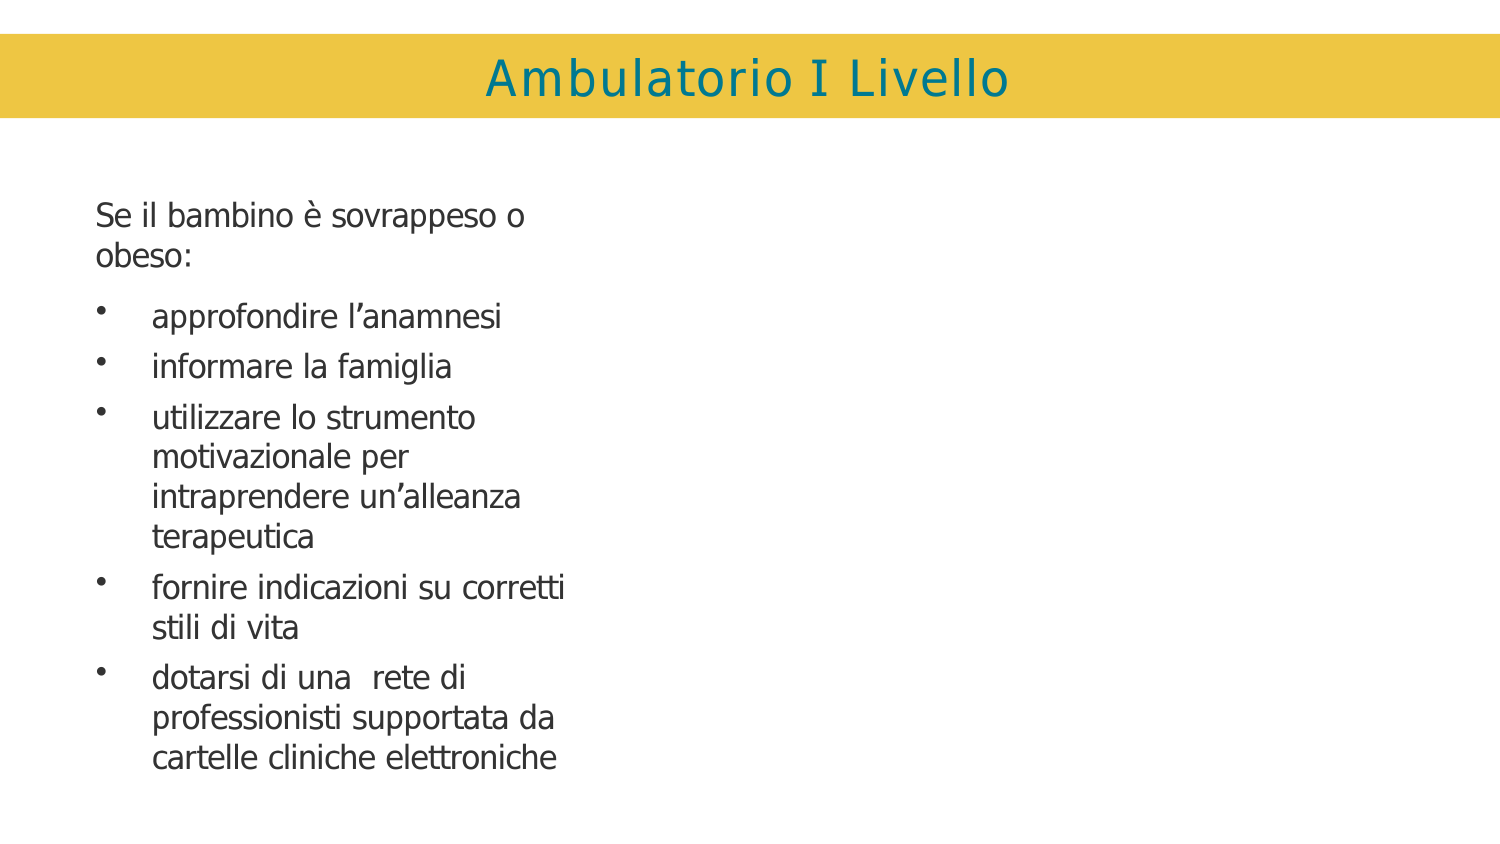

Ambulatorio I Livello
Se il bambino è sovrappeso o obeso:
approfondire l’anamnesi
informare la famiglia
utilizzare lo strumento motivazionale per intraprendere un’alleanza terapeutica
fornire indicazioni su corretti stili di vita
dotarsi di una  rete di professionisti supportata da cartelle cliniche elettroniche